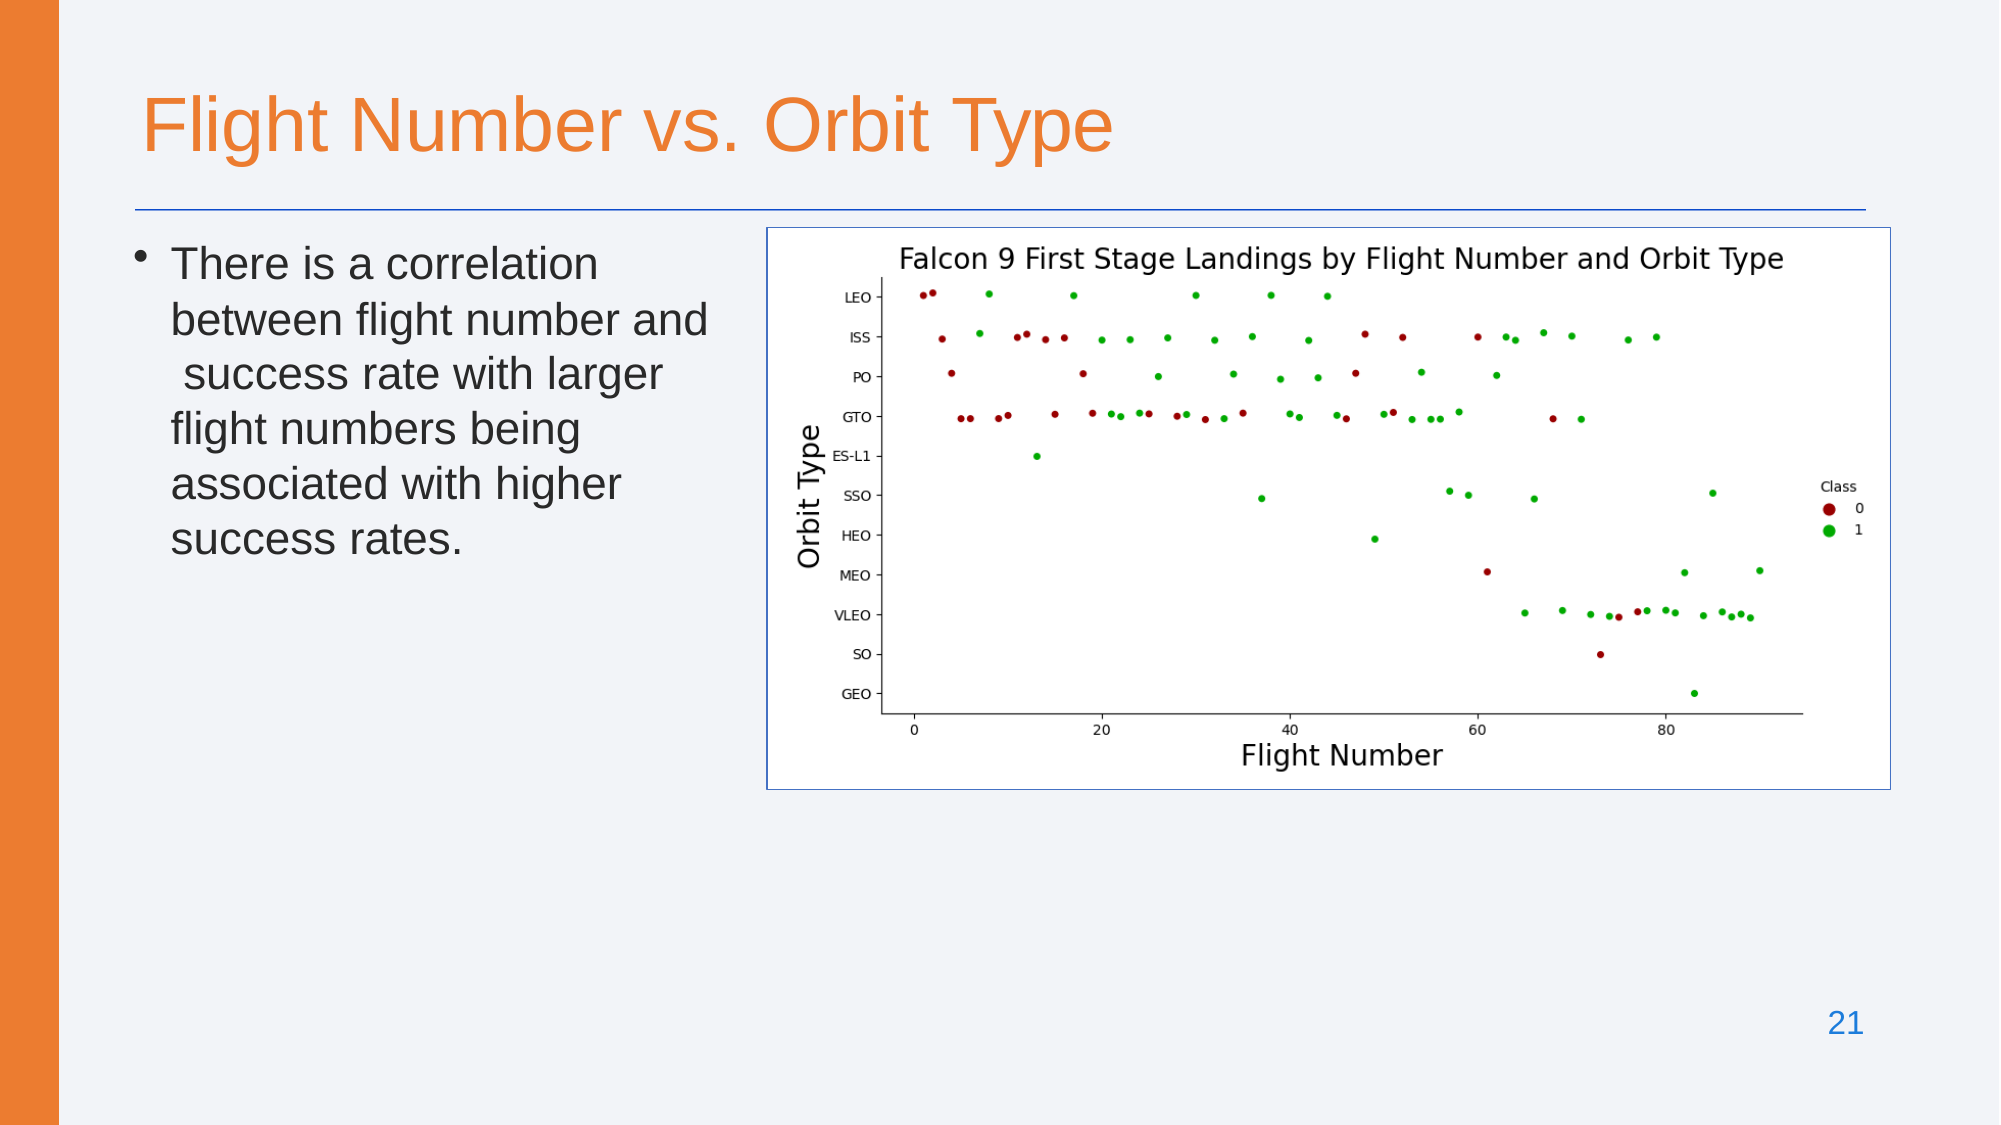

# Flight Number vs. Orbit Type

There is a correlation  between flight number and  success rate with larger  flight numbers being  associated with higher  success rates.
21